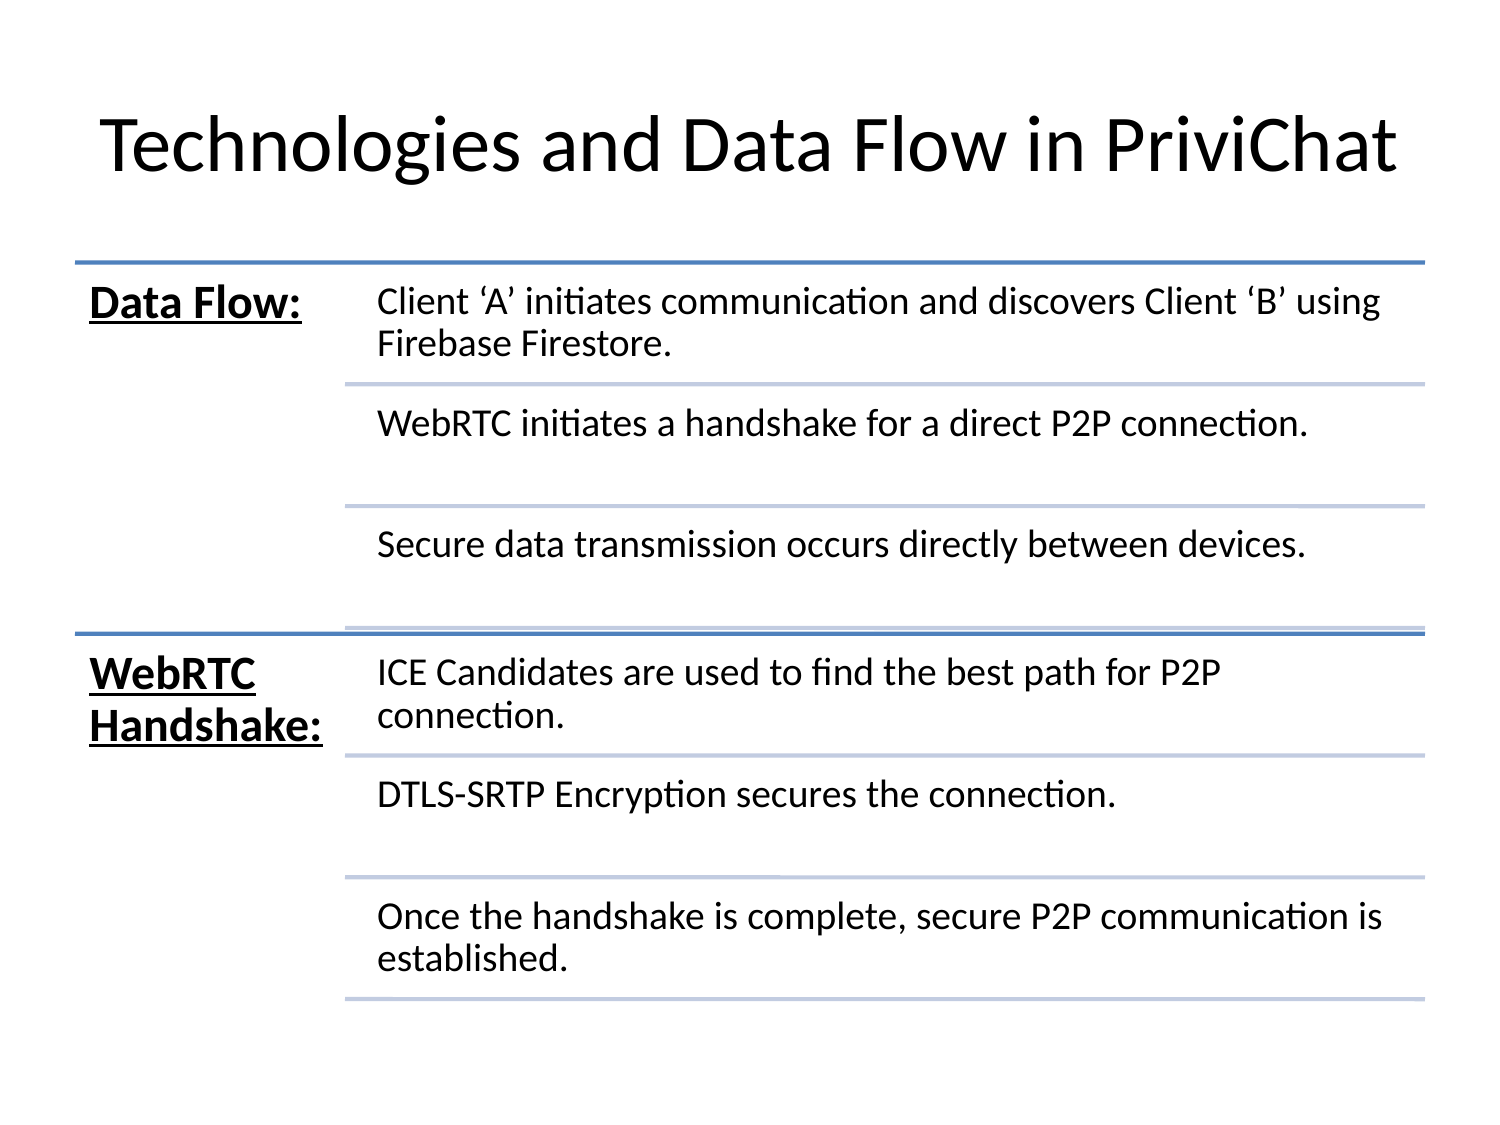

# Technologies and Data Flow in PriviChat
Data Flow:
Client ‘A’ initiates communication and discovers Client ‘B’ using Firebase Firestore.
WebRTC initiates a handshake for a direct P2P connection.
Secure data transmission occurs directly between devices.
WebRTC Handshake:
ICE Candidates are used to find the best path for P2P connection.
DTLS-SRTP Encryption secures the connection.
Once the handshake is complete, secure P2P communication is established.